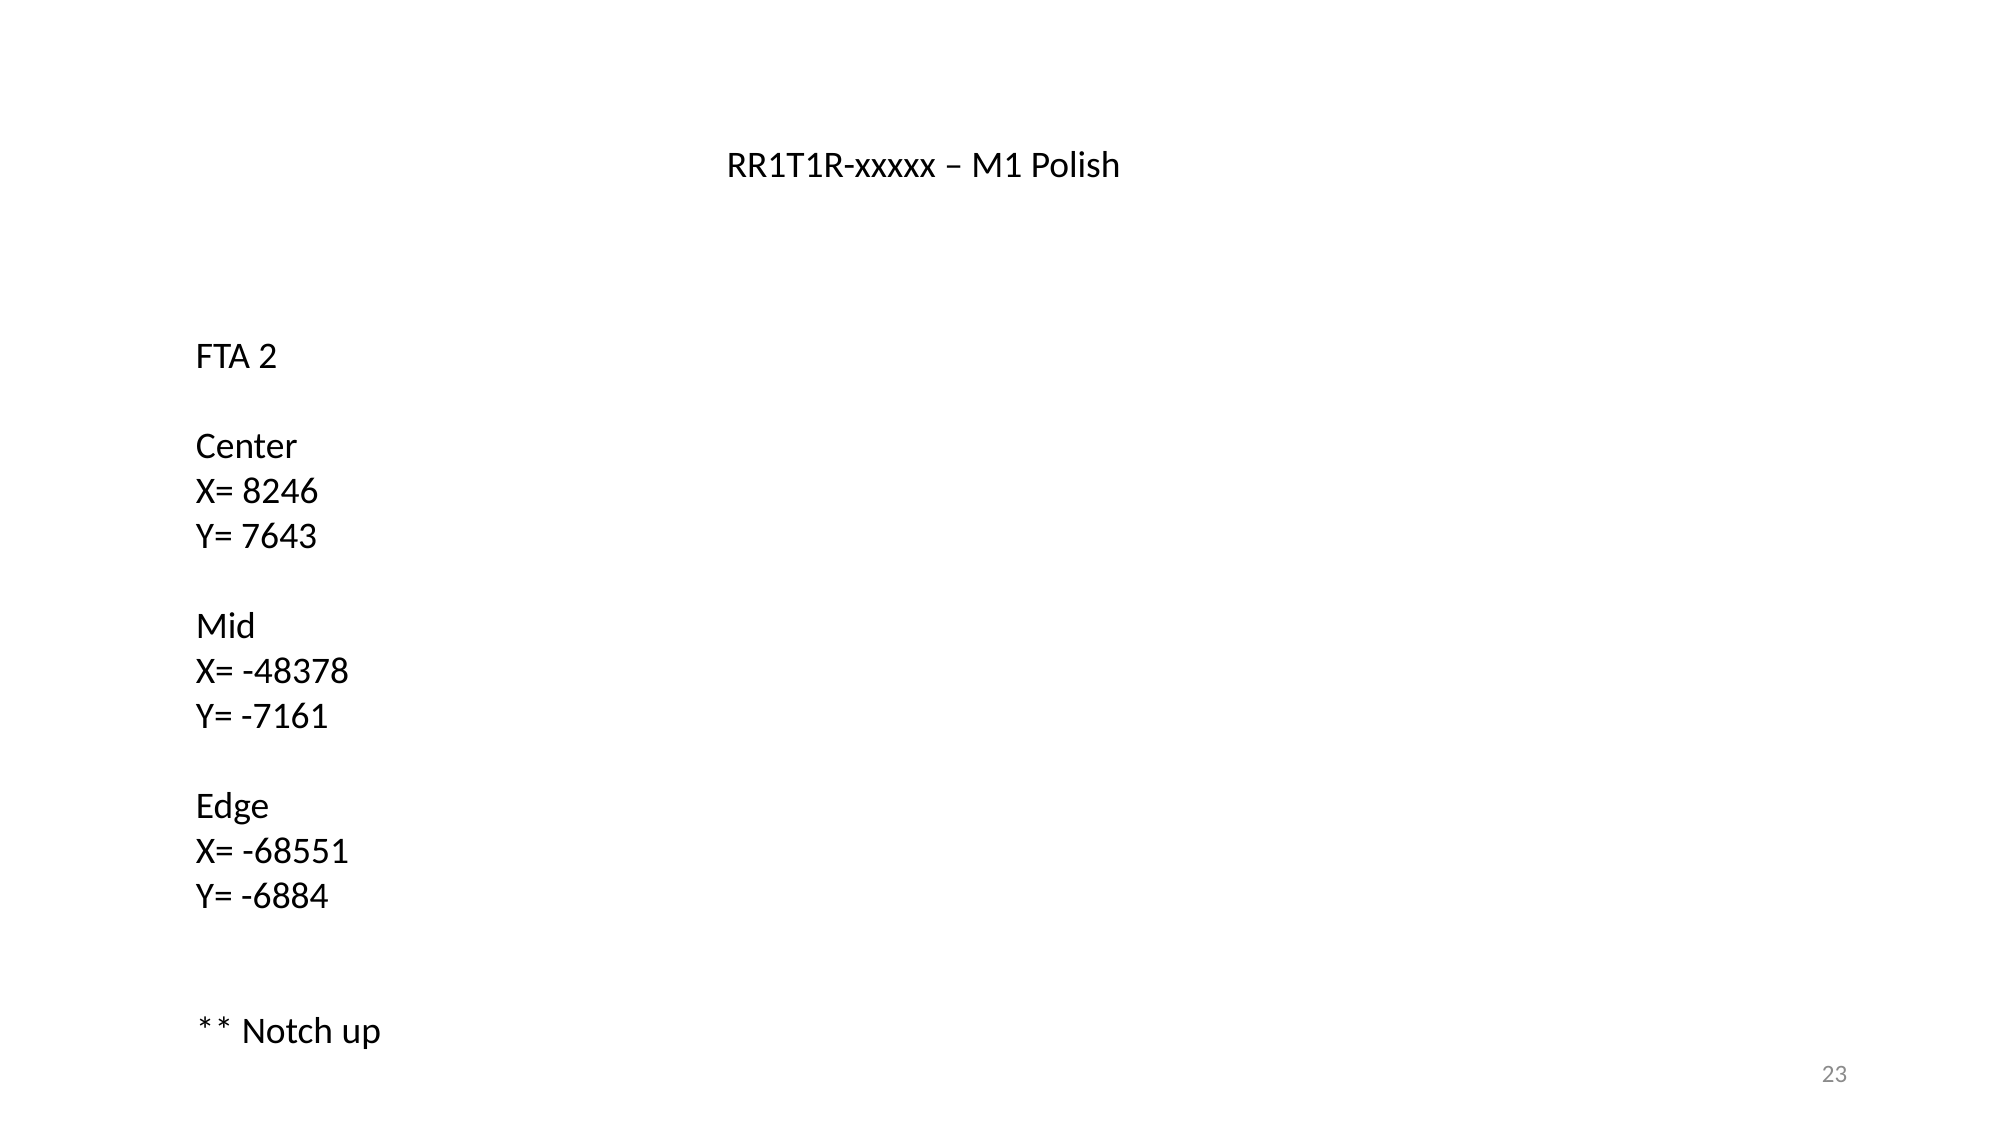

RR1T1R-xxxxx – M1 Polish
FTA 2

Center
X= 8246
Y= 7643

Mid
X= -48378
Y= -7161

Edge
X= -68551
Y= -6884

** Notch up
23